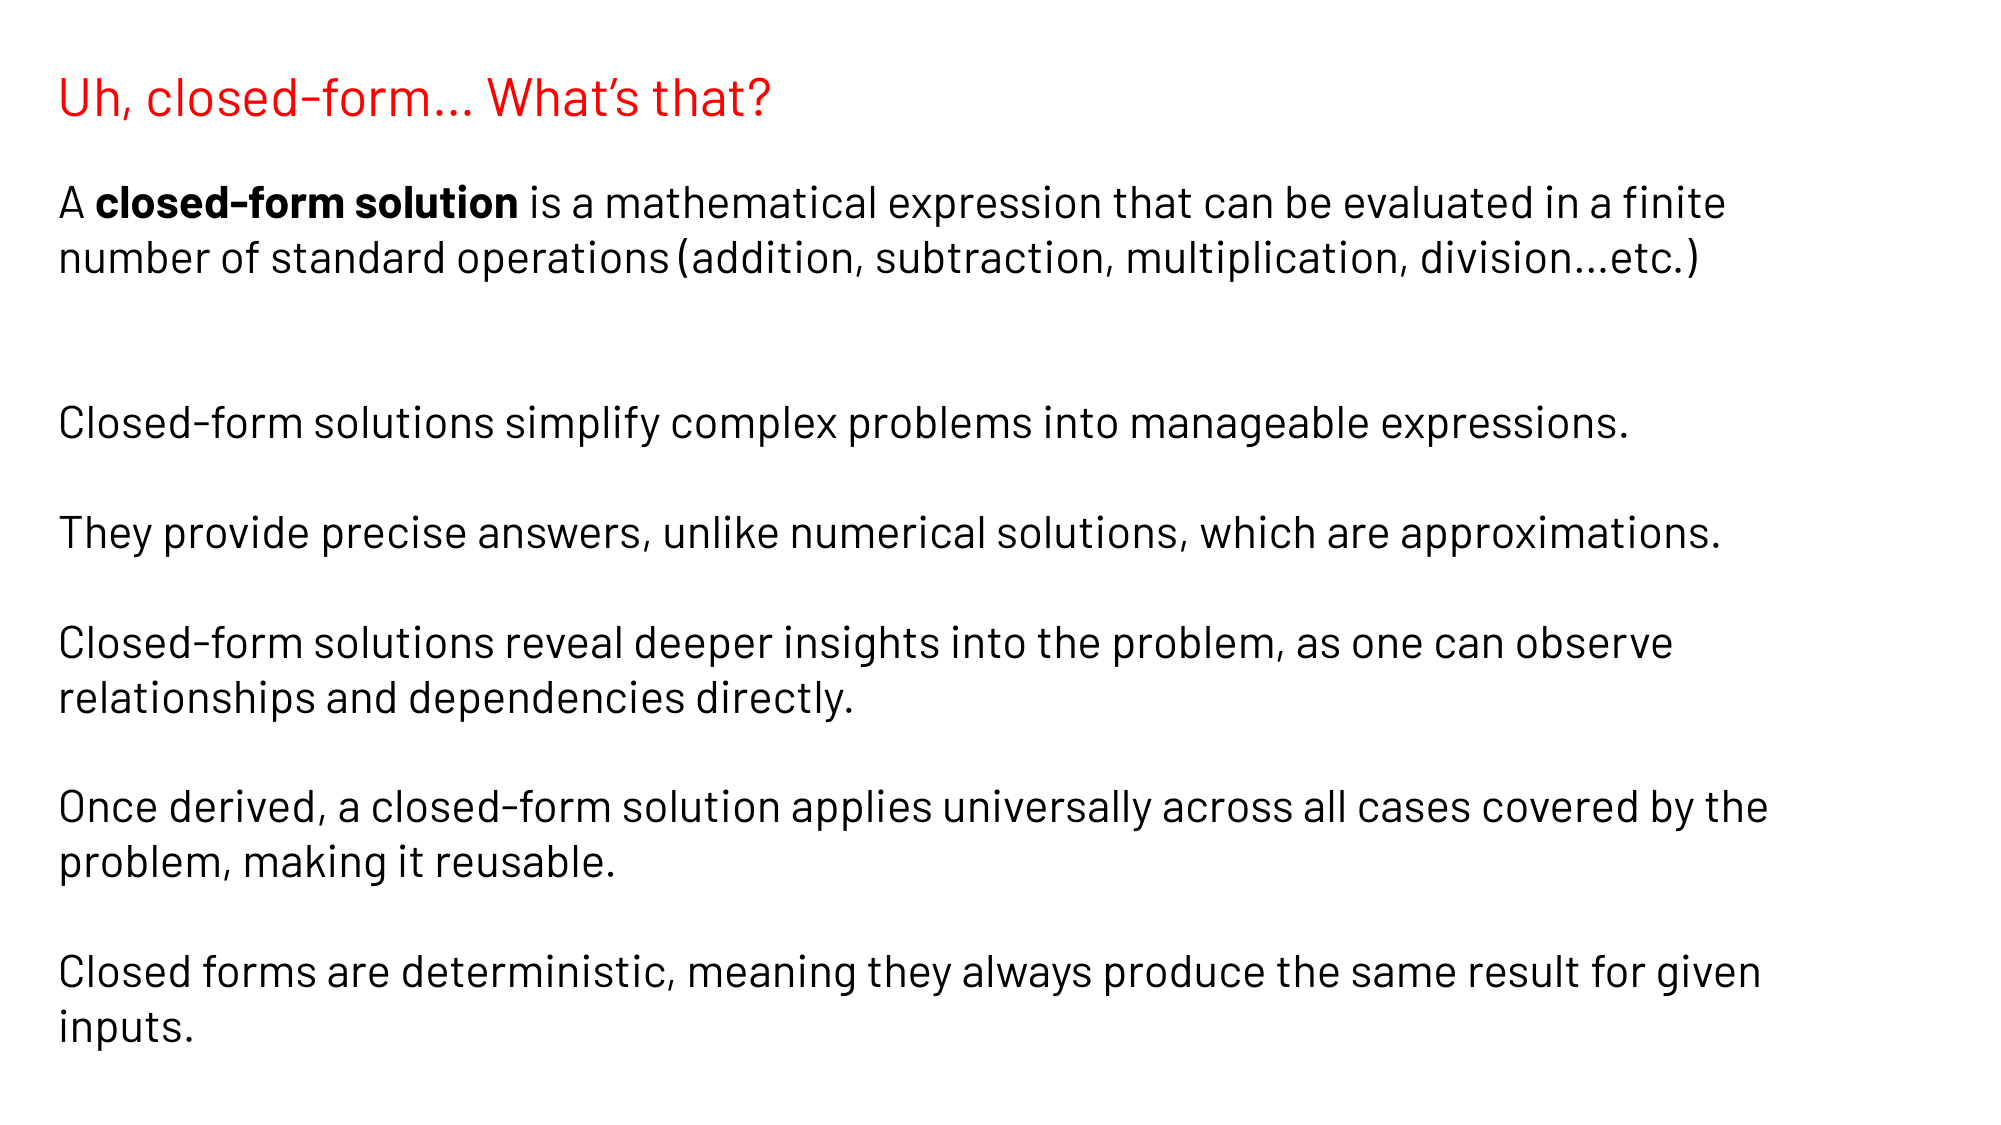

Uh, closed-form… What’s that?

A closed-form solution is a mathematical expression that can be evaluated in a finite number of standard operations (addition, subtraction, multiplication, division…etc.)

Closed-form solutions simplify complex problems into manageable expressions.

They provide precise answers, unlike numerical solutions, which are approximations.

Closed-form solutions reveal deeper insights into the problem, as one can observe relationships and dependencies directly.

Once derived, a closed-form solution applies universally across all cases covered by the problem, making it reusable.

Closed forms are deterministic, meaning they always produce the same result for given inputs.